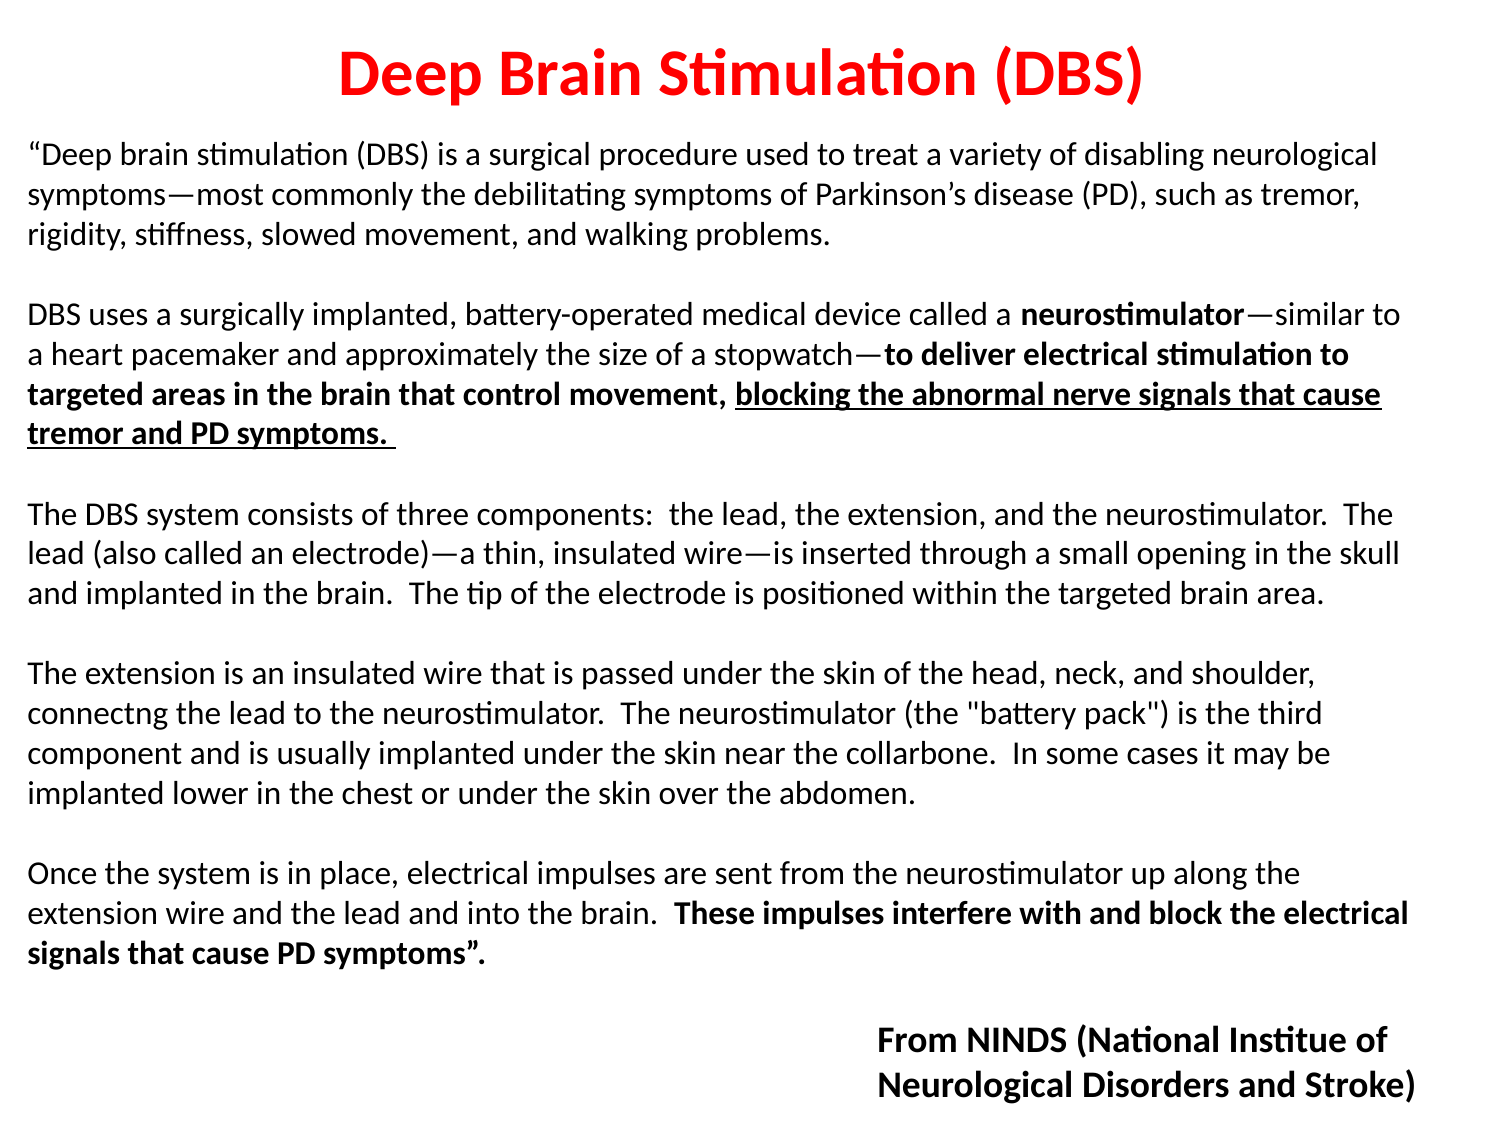

Deep Brain Stimulation (DBS)
“Deep brain stimulation (DBS) is a surgical procedure used to treat a variety of disabling neurological symptoms—most commonly the debilitating symptoms of Parkinson’s disease (PD), such as tremor, rigidity, stiffness, slowed movement, and walking problems.

DBS uses a surgically implanted, battery-operated medical device called a neurostimulator—similar to a heart pacemaker and approximately the size of a stopwatch—to deliver electrical stimulation to targeted areas in the brain that control movement, blocking the abnormal nerve signals that cause tremor and PD symptoms.

The DBS system consists of three components:  the lead, the extension, and the neurostimulator.  The lead (also called an electrode)—a thin, insulated wire—is inserted through a small opening in the skull and implanted in the brain.  The tip of the electrode is positioned within the targeted brain area.

The extension is an insulated wire that is passed under the skin of the head, neck, and shoulder, connectng the lead to the neurostimulator.  The neurostimulator (the "battery pack") is the third component and is usually implanted under the skin near the collarbone.  In some cases it may be implanted lower in the chest or under the skin over the abdomen.

Once the system is in place, electrical impulses are sent from the neurostimulator up along the extension wire and the lead and into the brain.  These impulses interfere with and block the electrical signals that cause PD symptoms”.
From NINDS (National Institue of Neurological Disorders and Stroke)